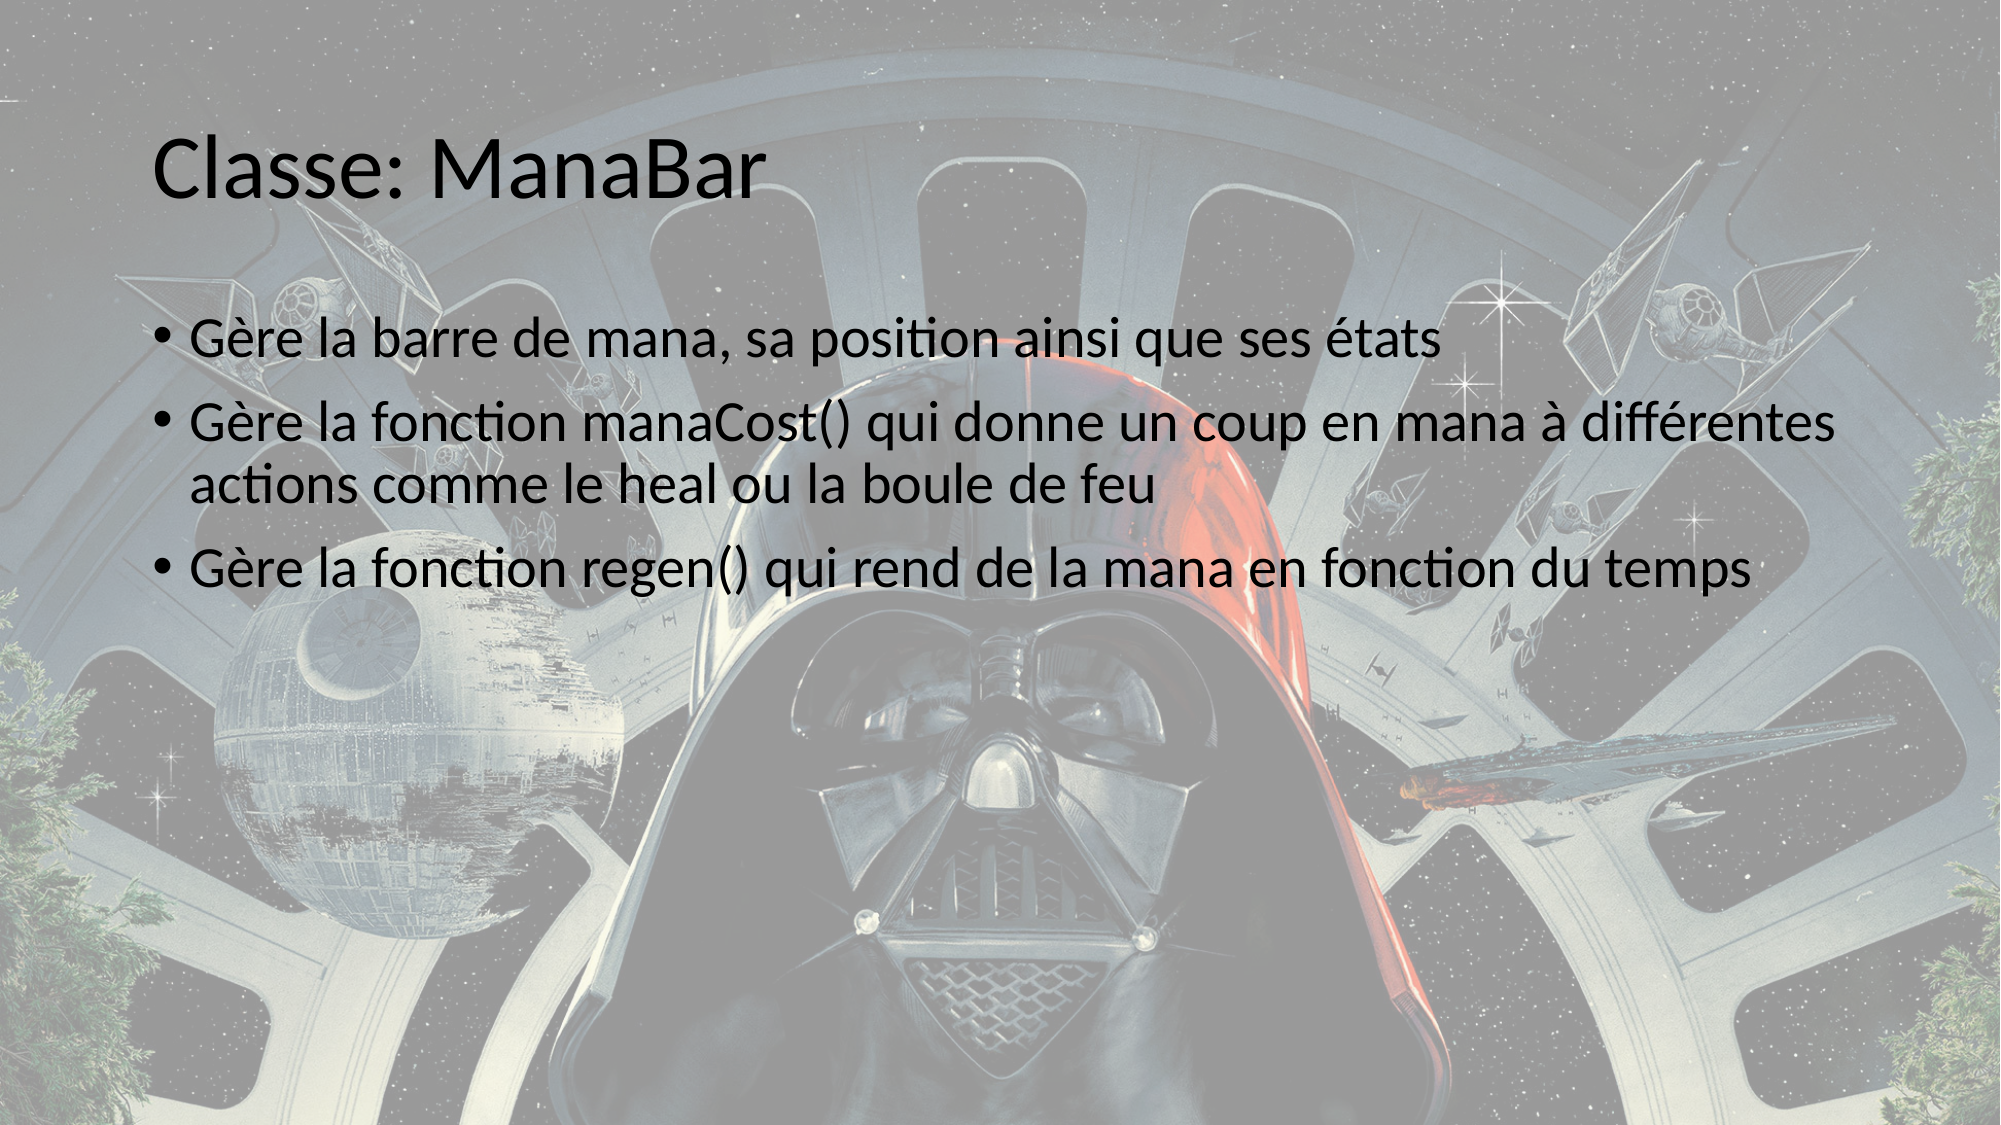

# Classe: ManaBar
Gère la barre de mana, sa position ainsi que ses états
Gère la fonction manaCost() qui donne un coup en mana à différentes actions comme le heal ou la boule de feu
Gère la fonction regen() qui rend de la mana en fonction du temps